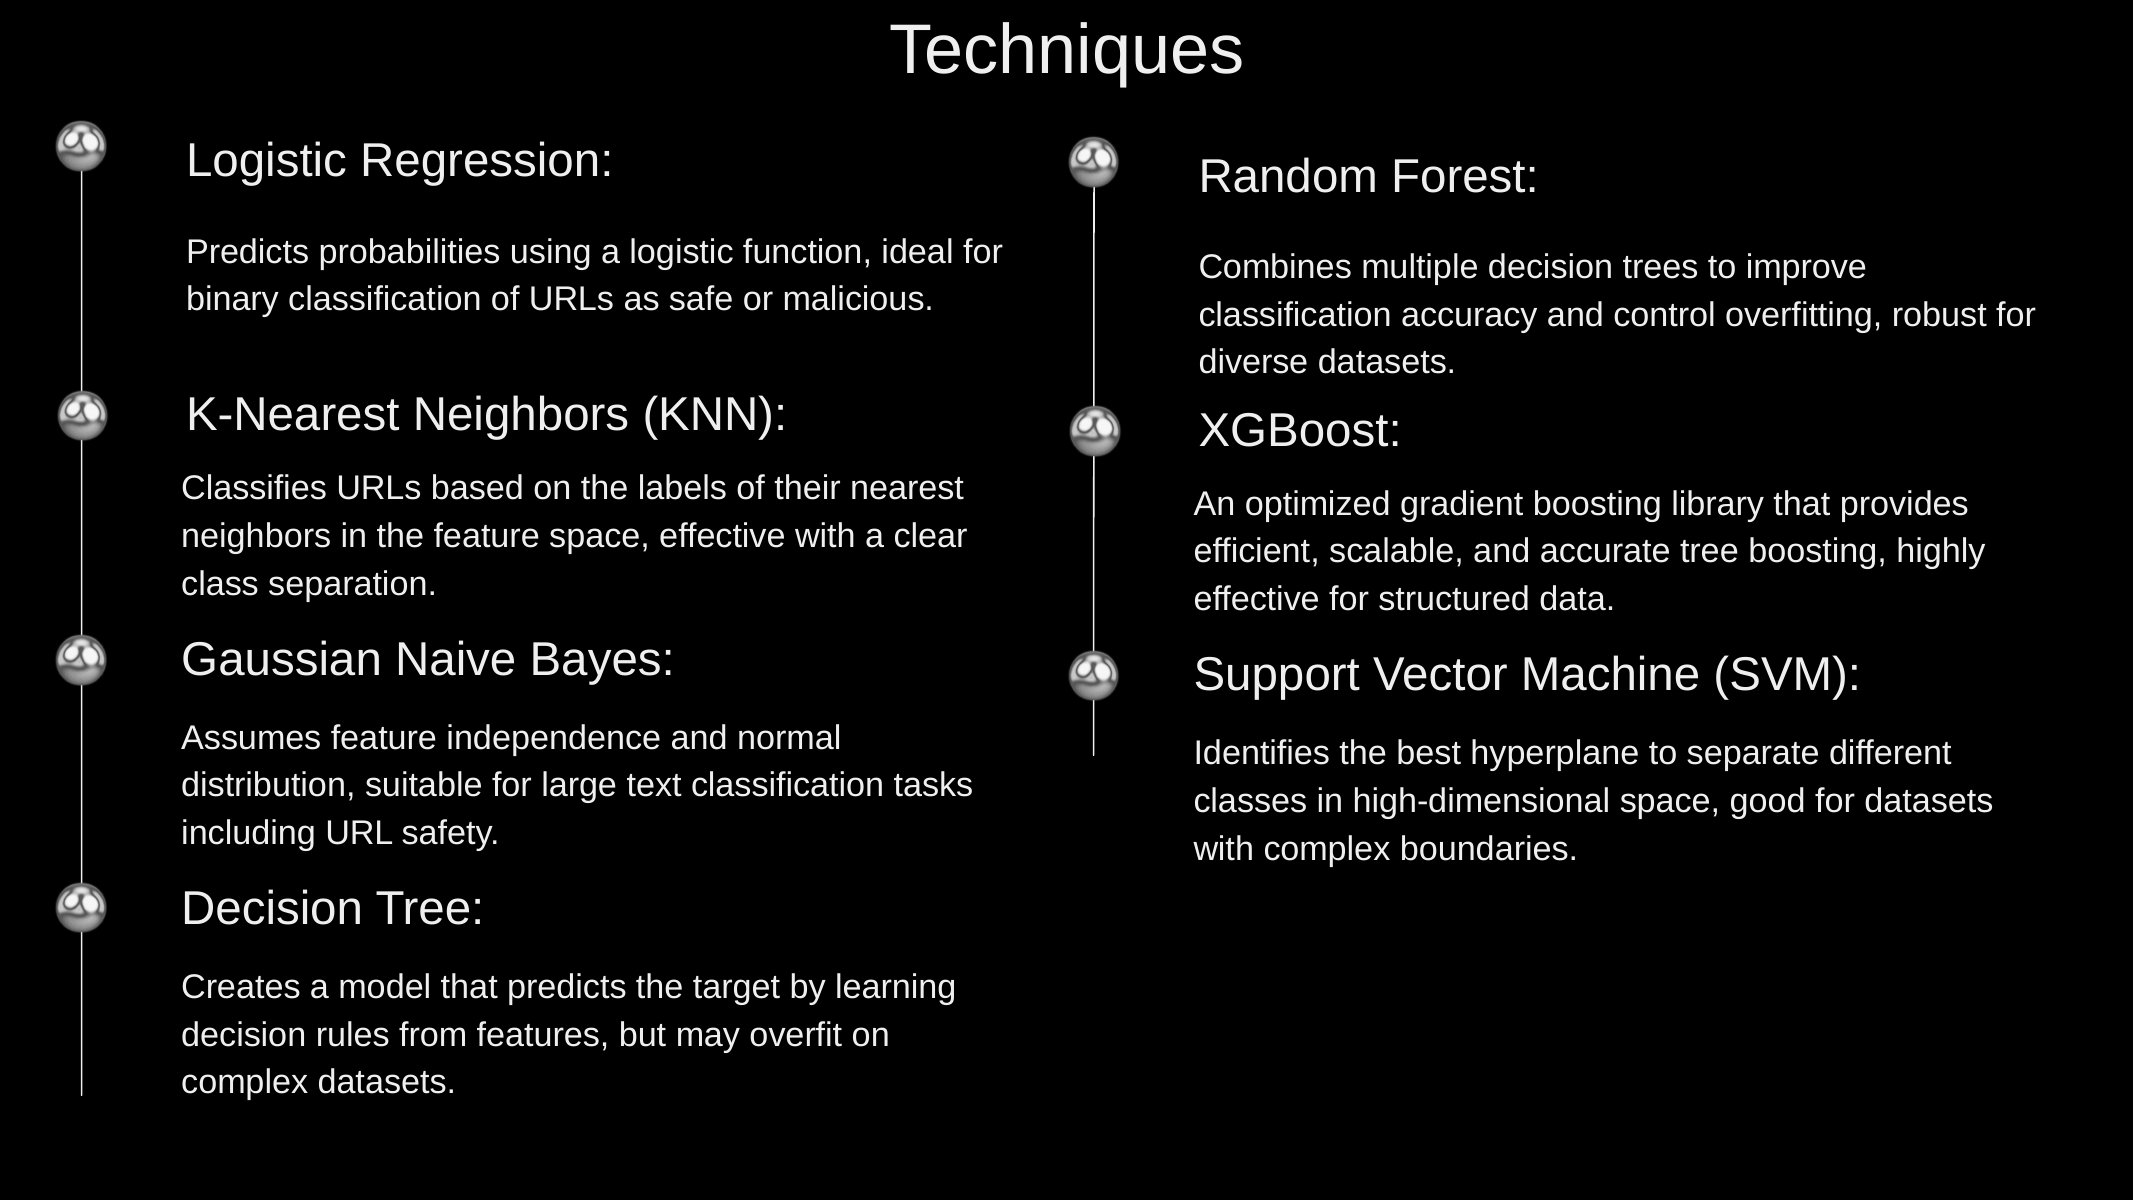

Techniques

Logistic Regression:
Predicts probabilities using a logistic function, ideal for binary classification of URLs as safe or malicious.

Random Forest:
Combines multiple decision trees to improve classification accuracy and control overfitting, robust for diverse datasets.

K-Nearest Neighbors (KNN):
Classifies URLs based on the labels of their nearest neighbors in the feature space, effective with a clear class separation.

XGBoost:
An optimized gradient boosting library that provides efficient, scalable, and accurate tree boosting, highly effective for structured data.

Gaussian Naive Bayes:
Assumes feature independence and normal distribution, suitable for large text classification tasks including URL safety.

Support Vector Machine (SVM):
Identifies the best hyperplane to separate different classes in high-dimensional space, good for datasets with complex boundaries.

Decision Tree:
Creates a model that predicts the target by learning decision rules from features, but may overfit on complex datasets.